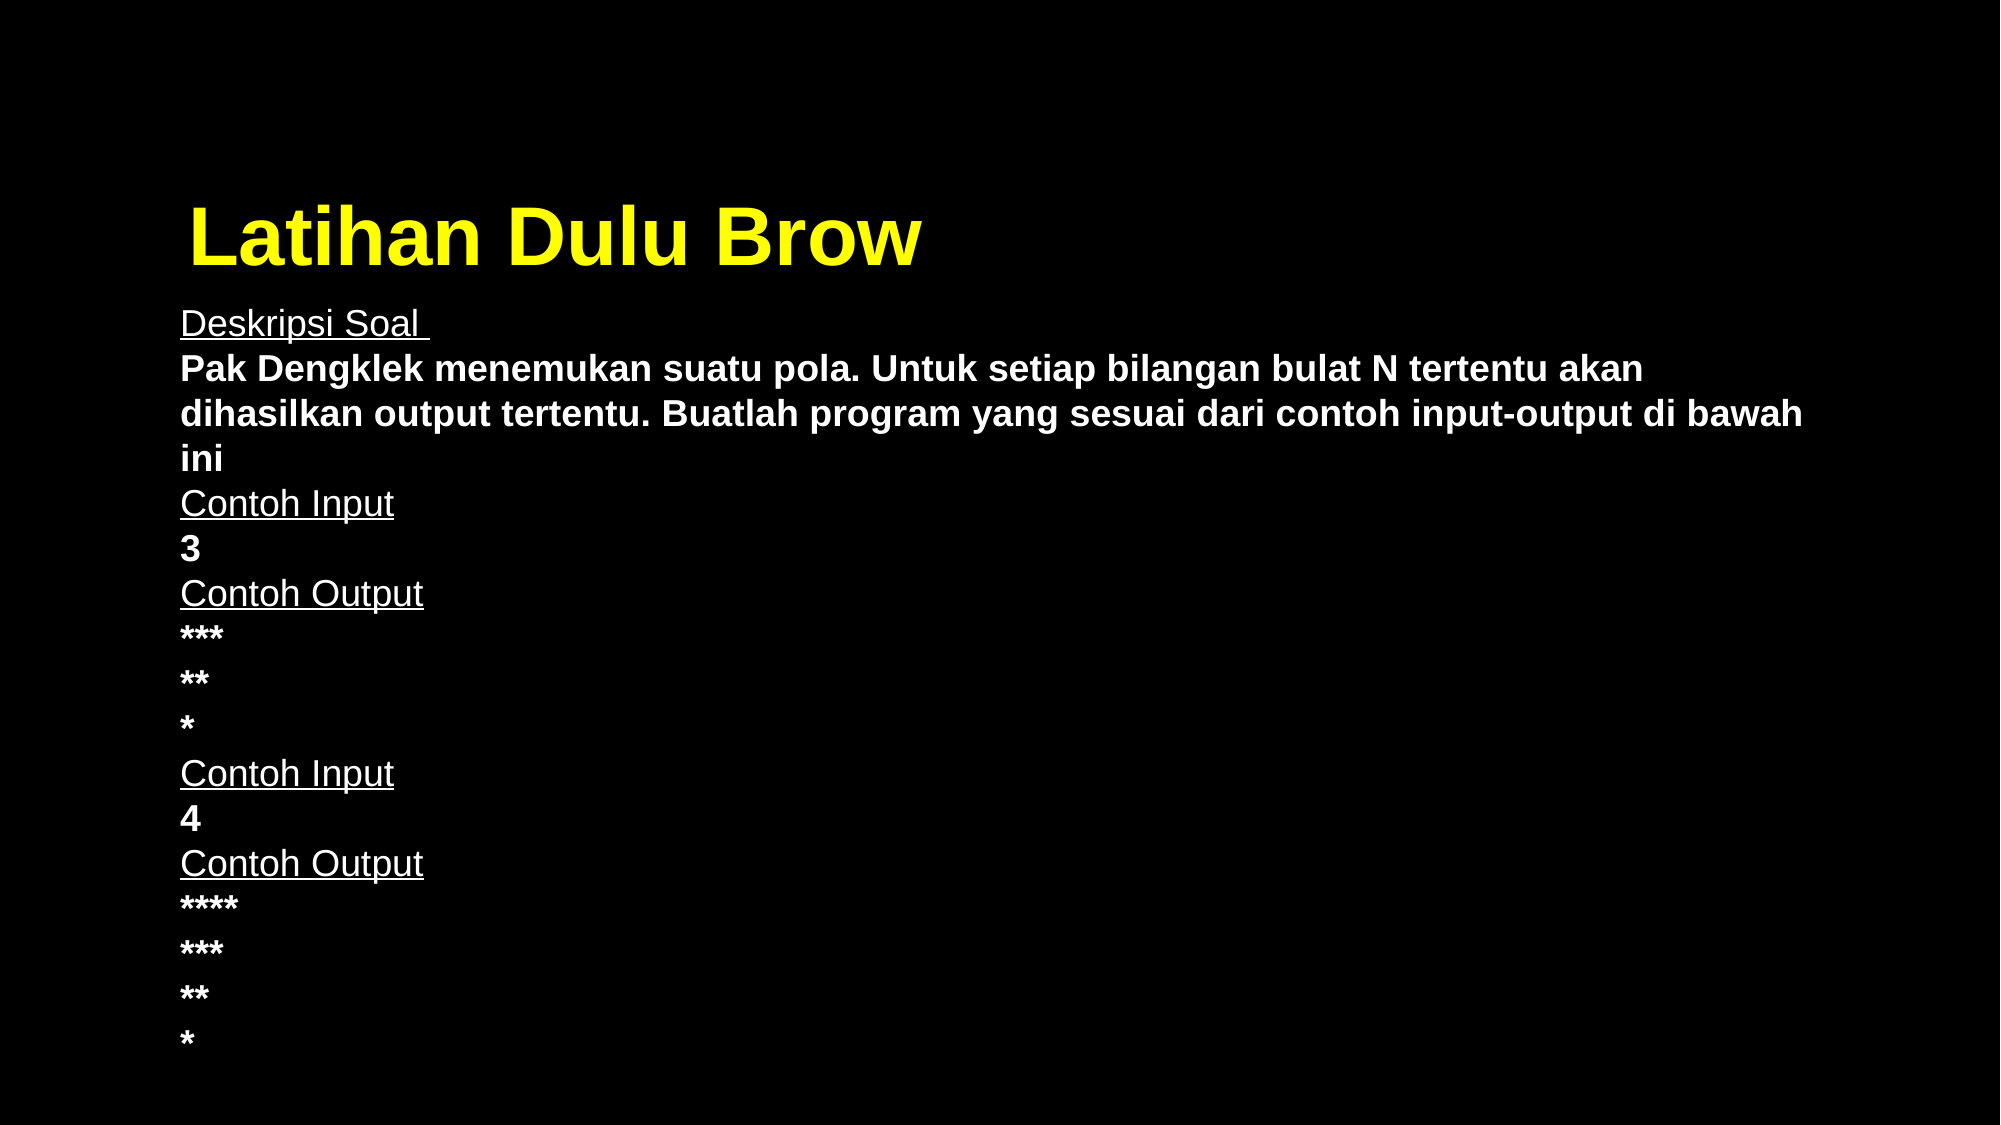

# Latihan Dulu Brow
Deskripsi Soal
Pak Dengklek menemukan suatu pola. Untuk setiap bilangan bulat N tertentu akan dihasilkan output tertentu. Buatlah program yang sesuai dari contoh input-output di bawah ini
Contoh Input
3
Contoh Output
***
**
*
Contoh Input
4
Contoh Output
****
***
**
*